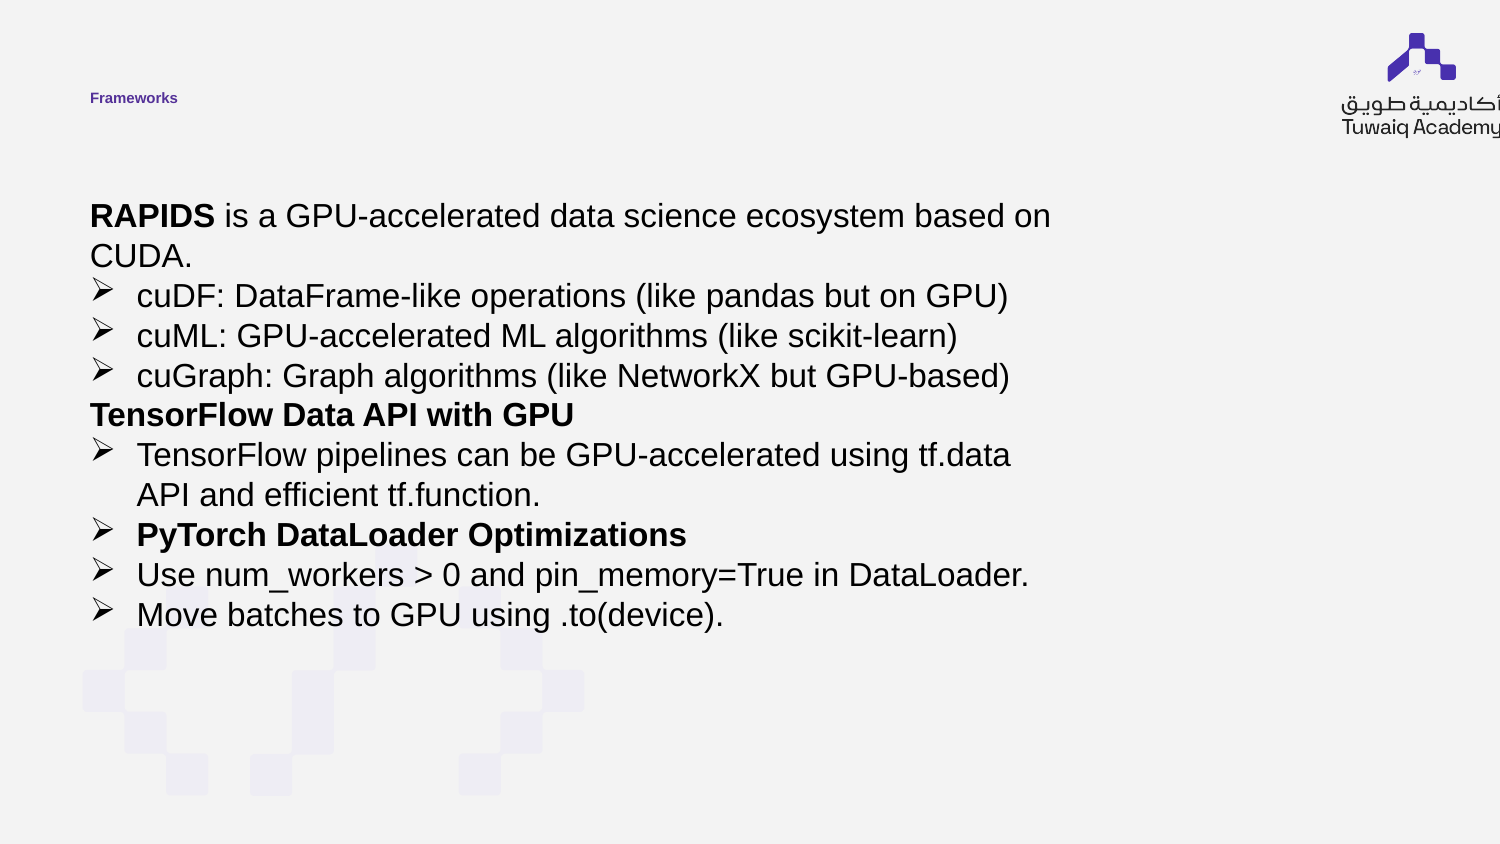

# Frameworks
RAPIDS is a GPU-accelerated data science ecosystem based on CUDA.
cuDF: DataFrame-like operations (like pandas but on GPU)
cuML: GPU-accelerated ML algorithms (like scikit-learn)
cuGraph: Graph algorithms (like NetworkX but GPU-based)
TensorFlow Data API with GPU
TensorFlow pipelines can be GPU-accelerated using tf.data API and efficient tf.function.
PyTorch DataLoader Optimizations
Use num_workers > 0 and pin_memory=True in DataLoader.
Move batches to GPU using .to(device).